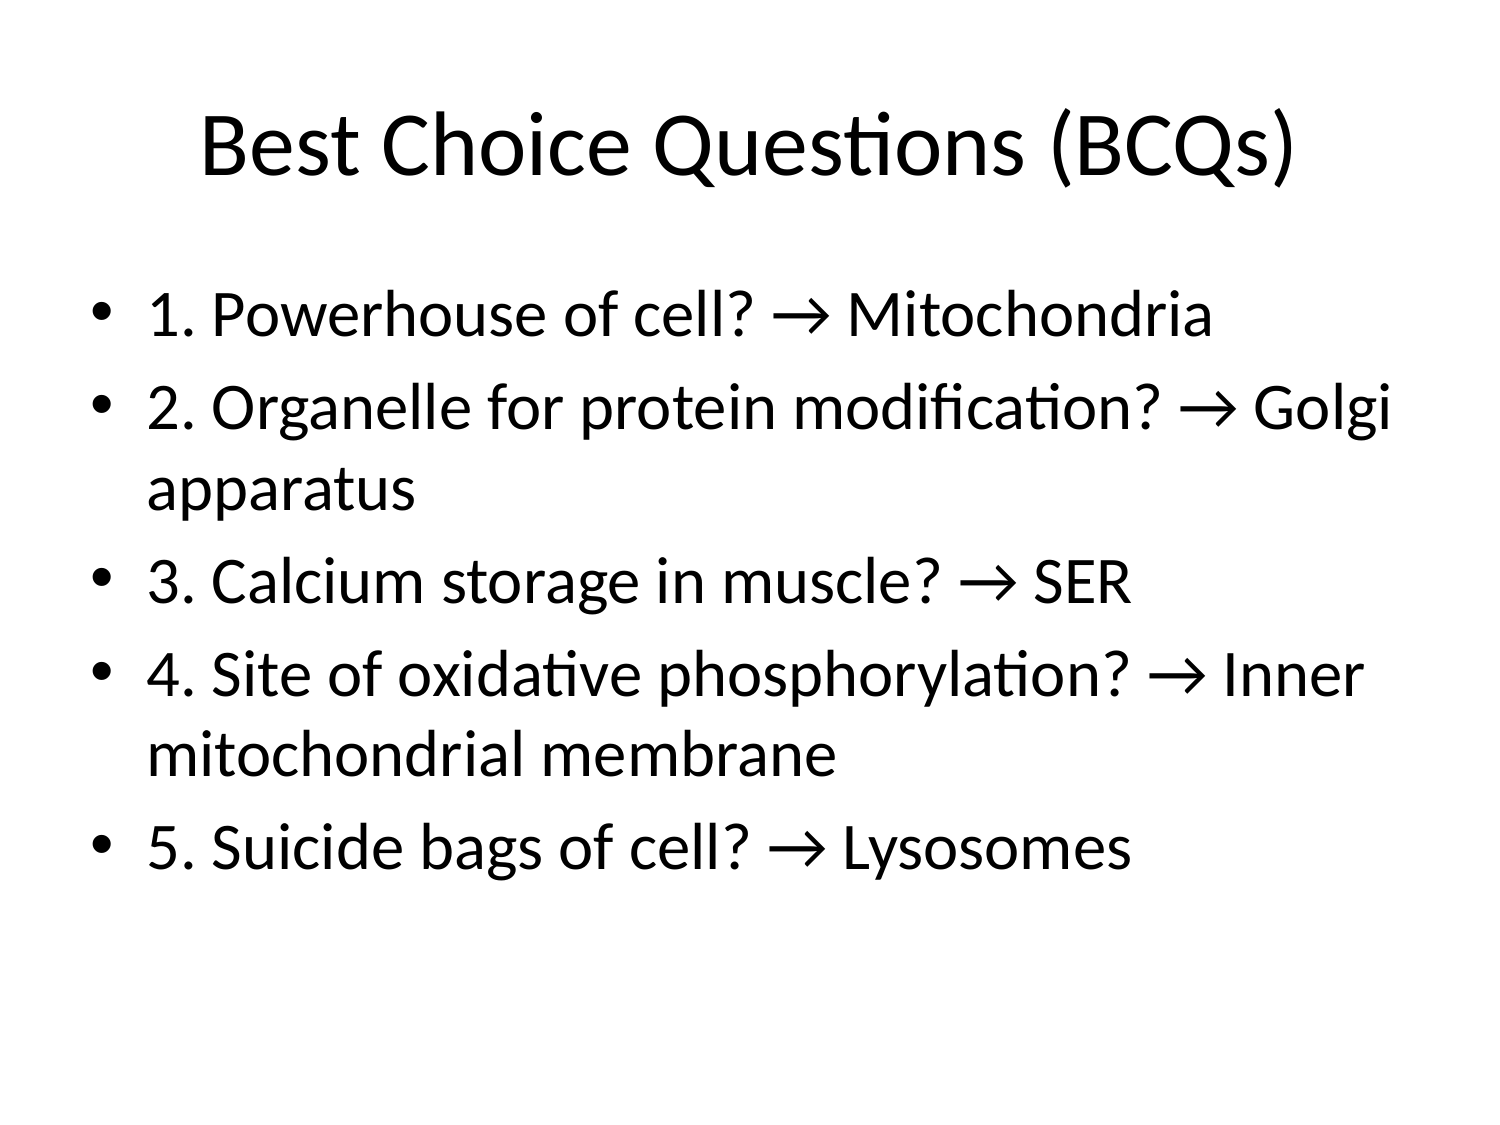

# Best Choice Questions (BCQs)
1. Powerhouse of cell? → Mitochondria
2. Organelle for protein modification? → Golgi apparatus
3. Calcium storage in muscle? → SER
4. Site of oxidative phosphorylation? → Inner mitochondrial membrane
5. Suicide bags of cell? → Lysosomes